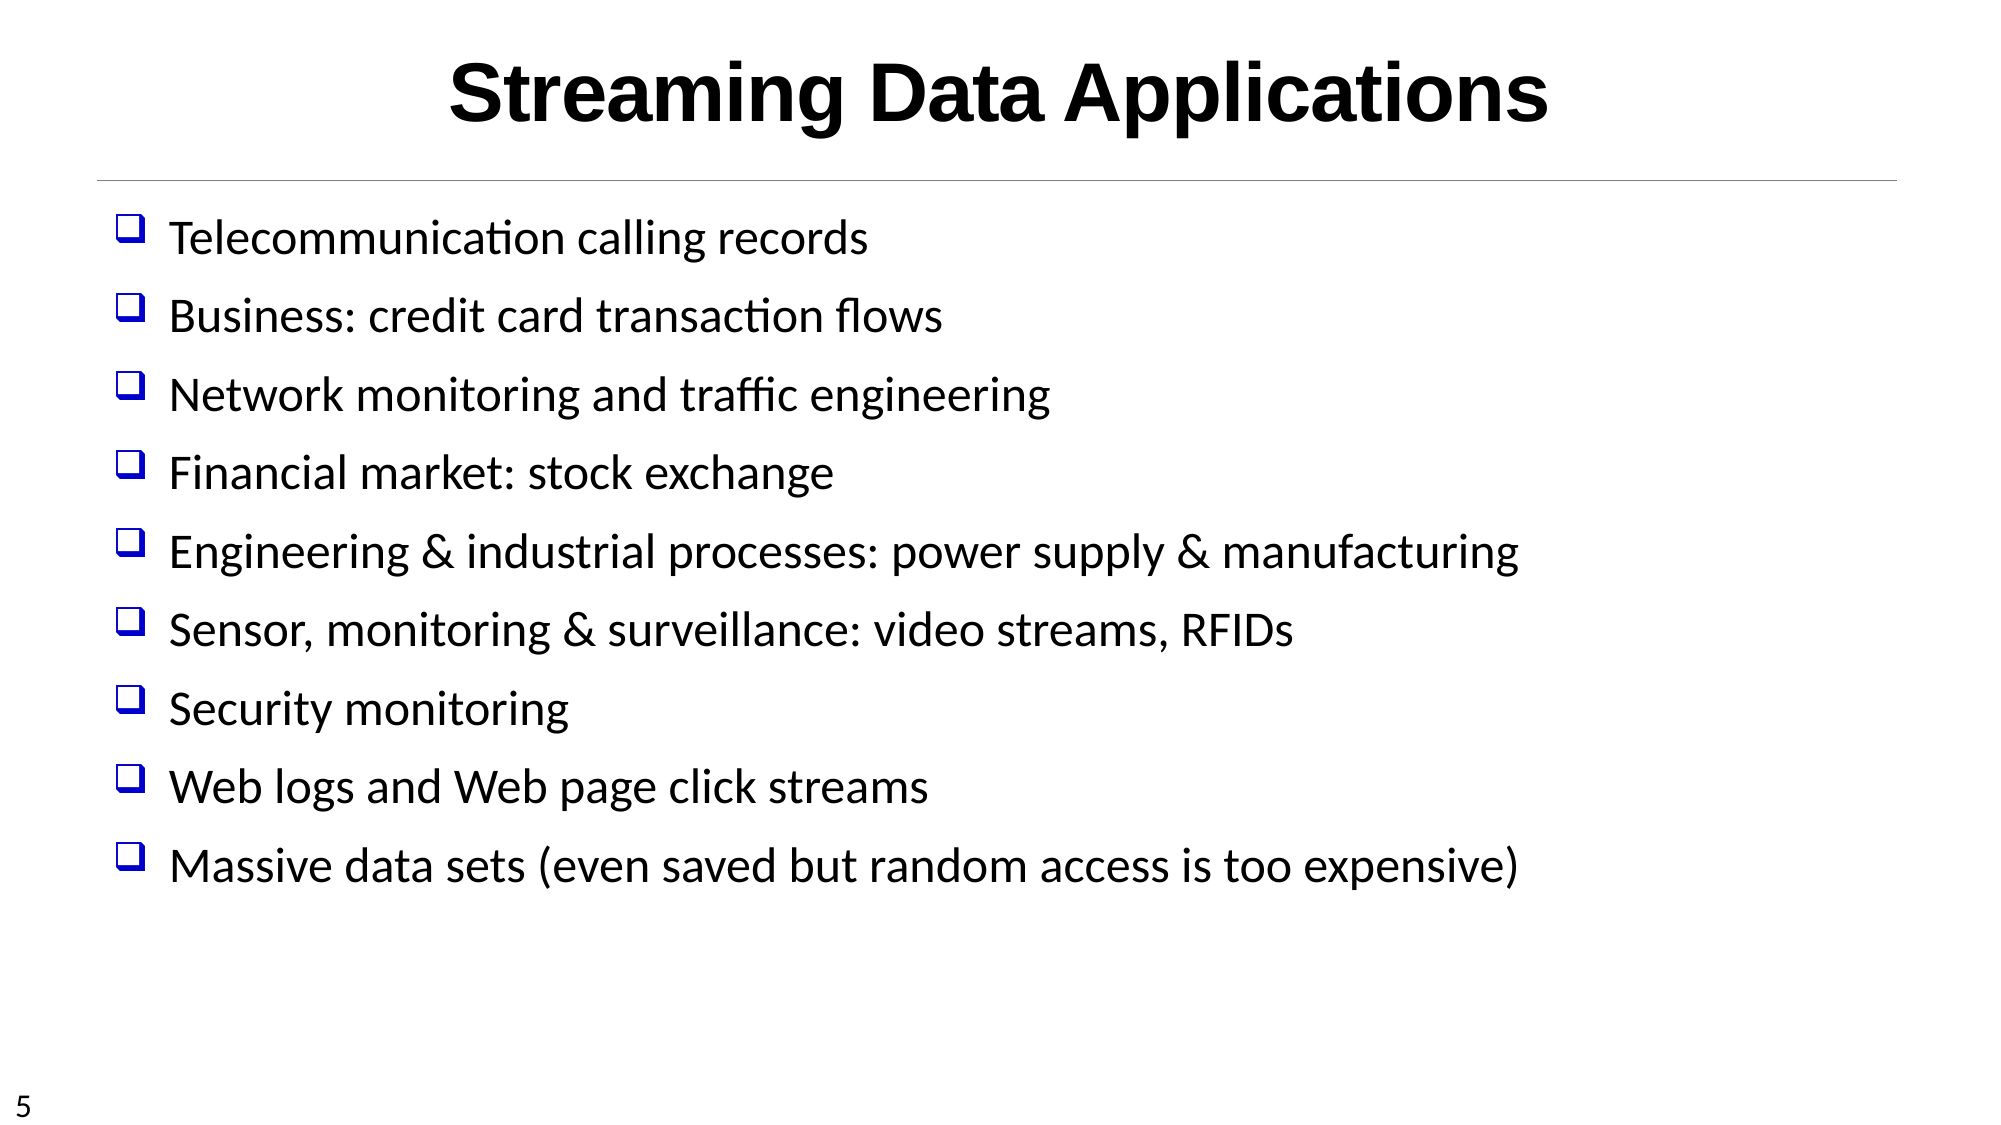

# Streaming Data Applications
Telecommunication calling records
Business: credit card transaction flows
Network monitoring and traffic engineering
Financial market: stock exchange
Engineering & industrial processes: power supply & manufacturing
Sensor, monitoring & surveillance: video streams, RFIDs
Security monitoring
Web logs and Web page click streams
Massive data sets (even saved but random access is too expensive)